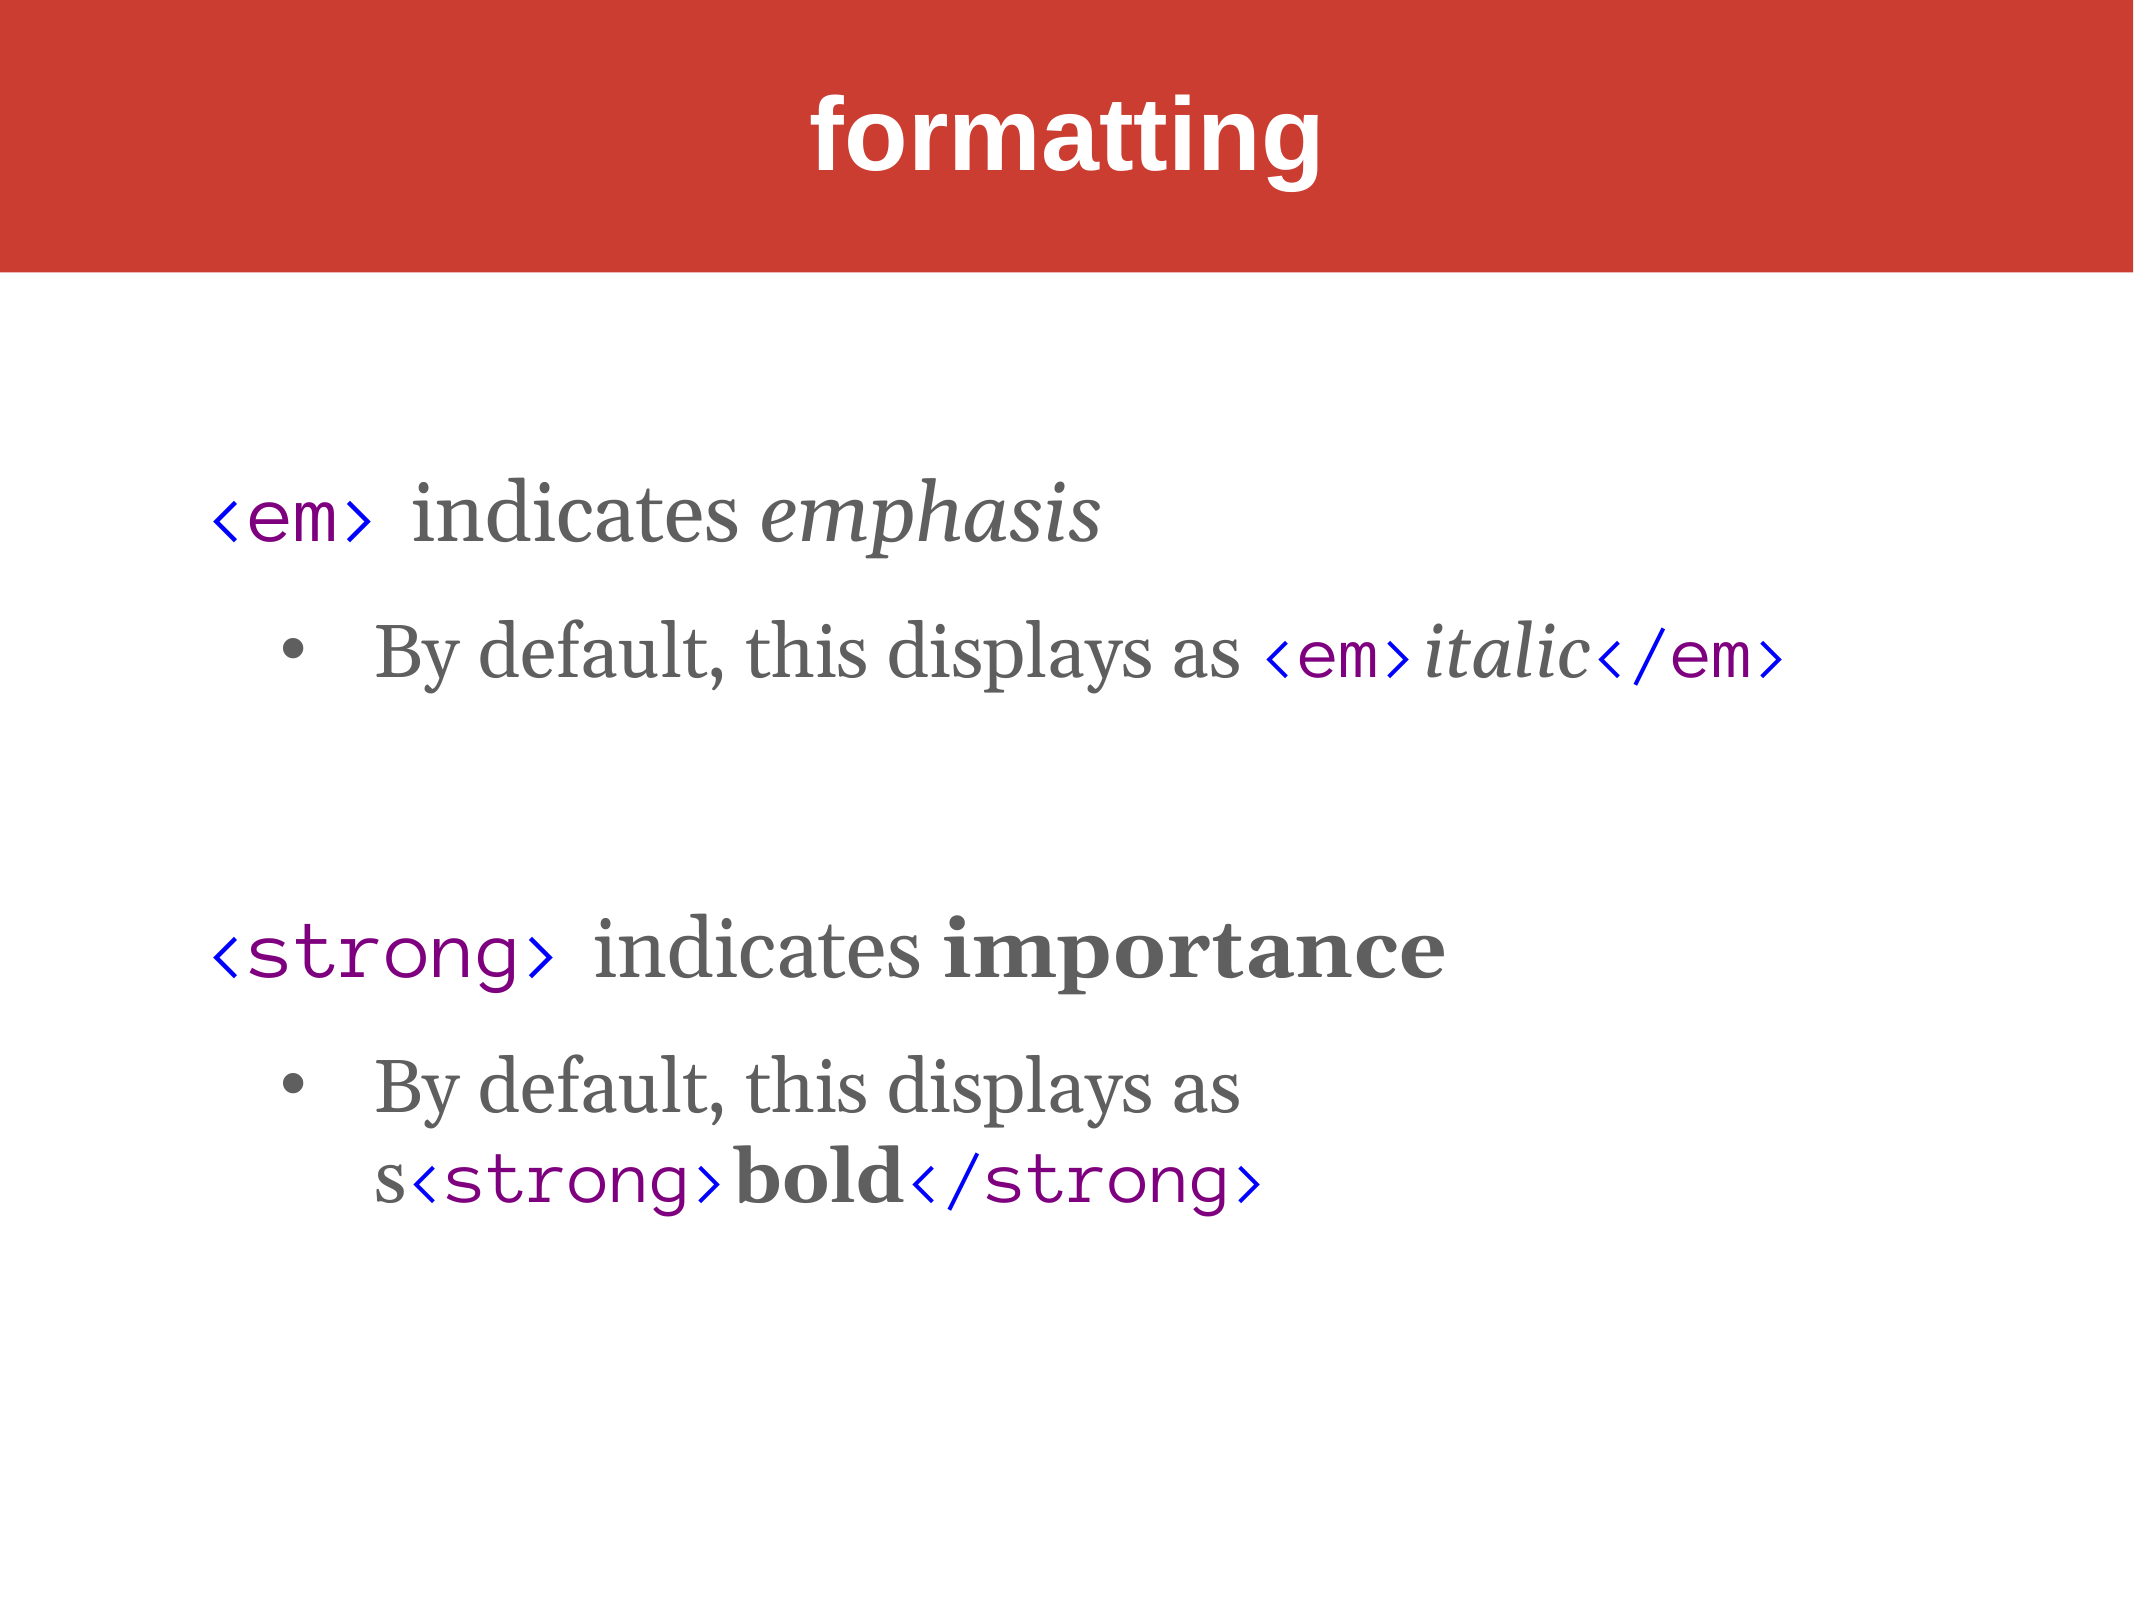

# formatting
<em> indicates emphasis

By default, this displays as <em>italic</em>

<strong> indicates importance

By default, this displays as s<strong>bold</strong>